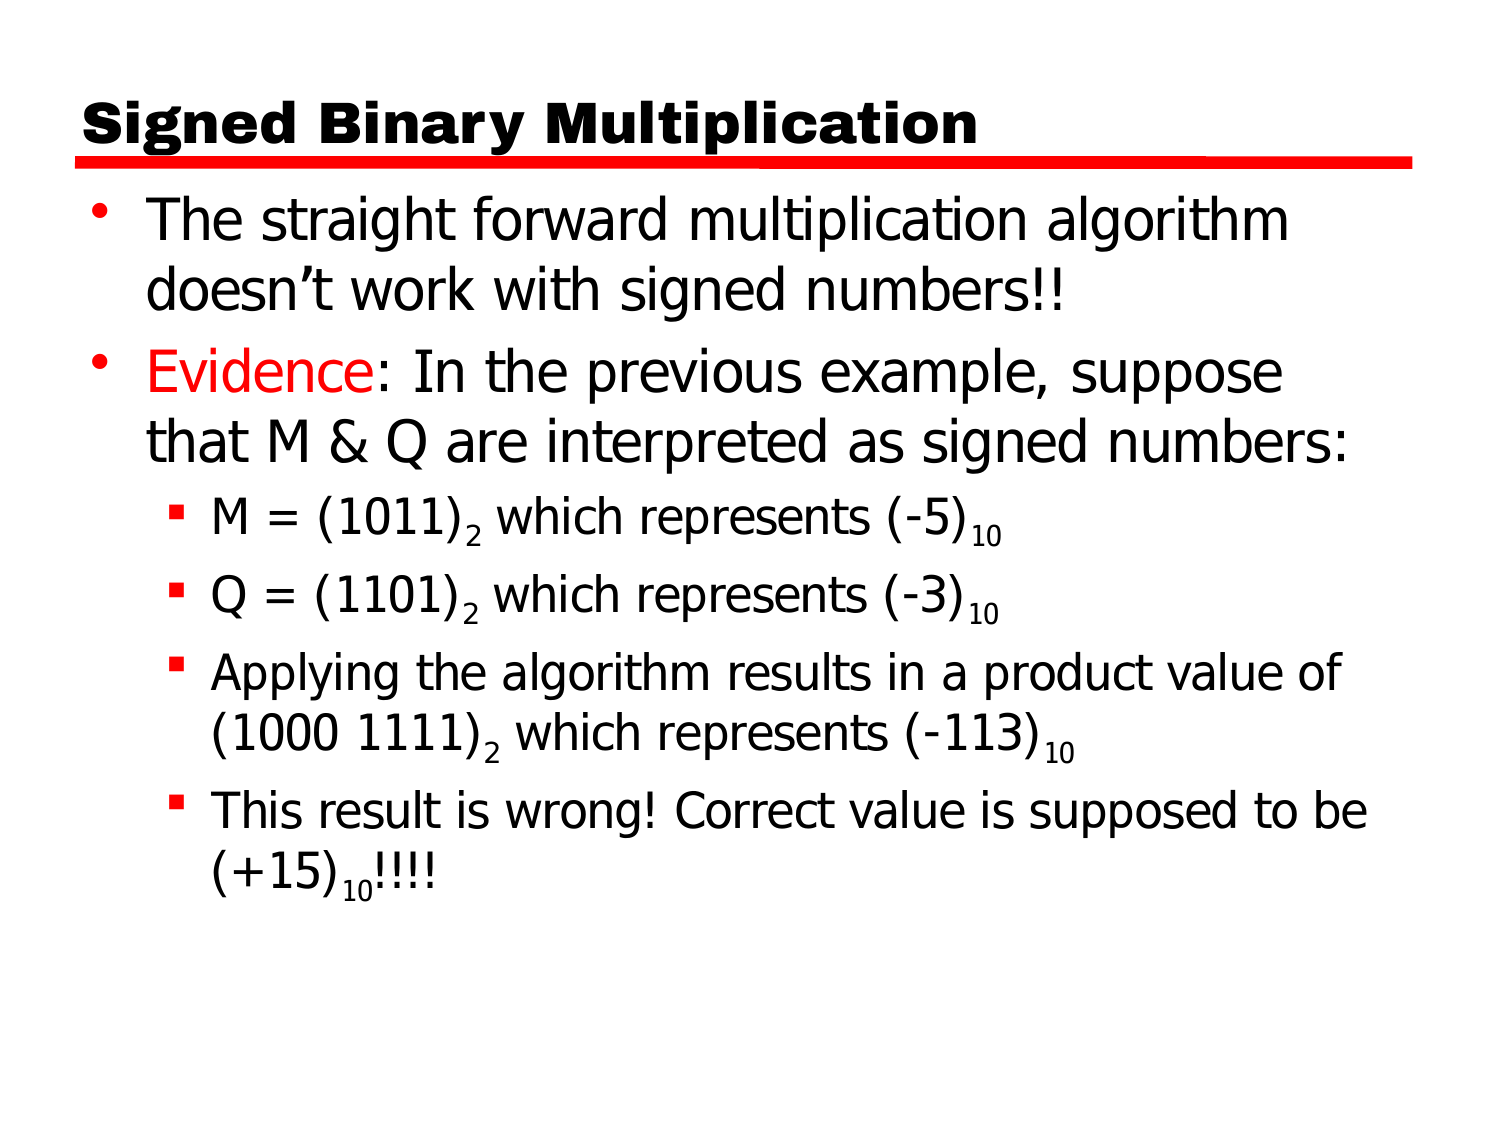

# Signed Binary Multiplication
The straight forward multiplication algorithm doesn’t work with signed numbers!!
Evidence: In the previous example, suppose that M & Q are interpreted as signed numbers:
M = (1011)2 which represents (-5)10
Q = (1101)2 which represents (-3)10
Applying the algorithm results in a product value of (1000 1111)2 which represents (-113)10
This result is wrong! Correct value is supposed to be (+15)10!!!!